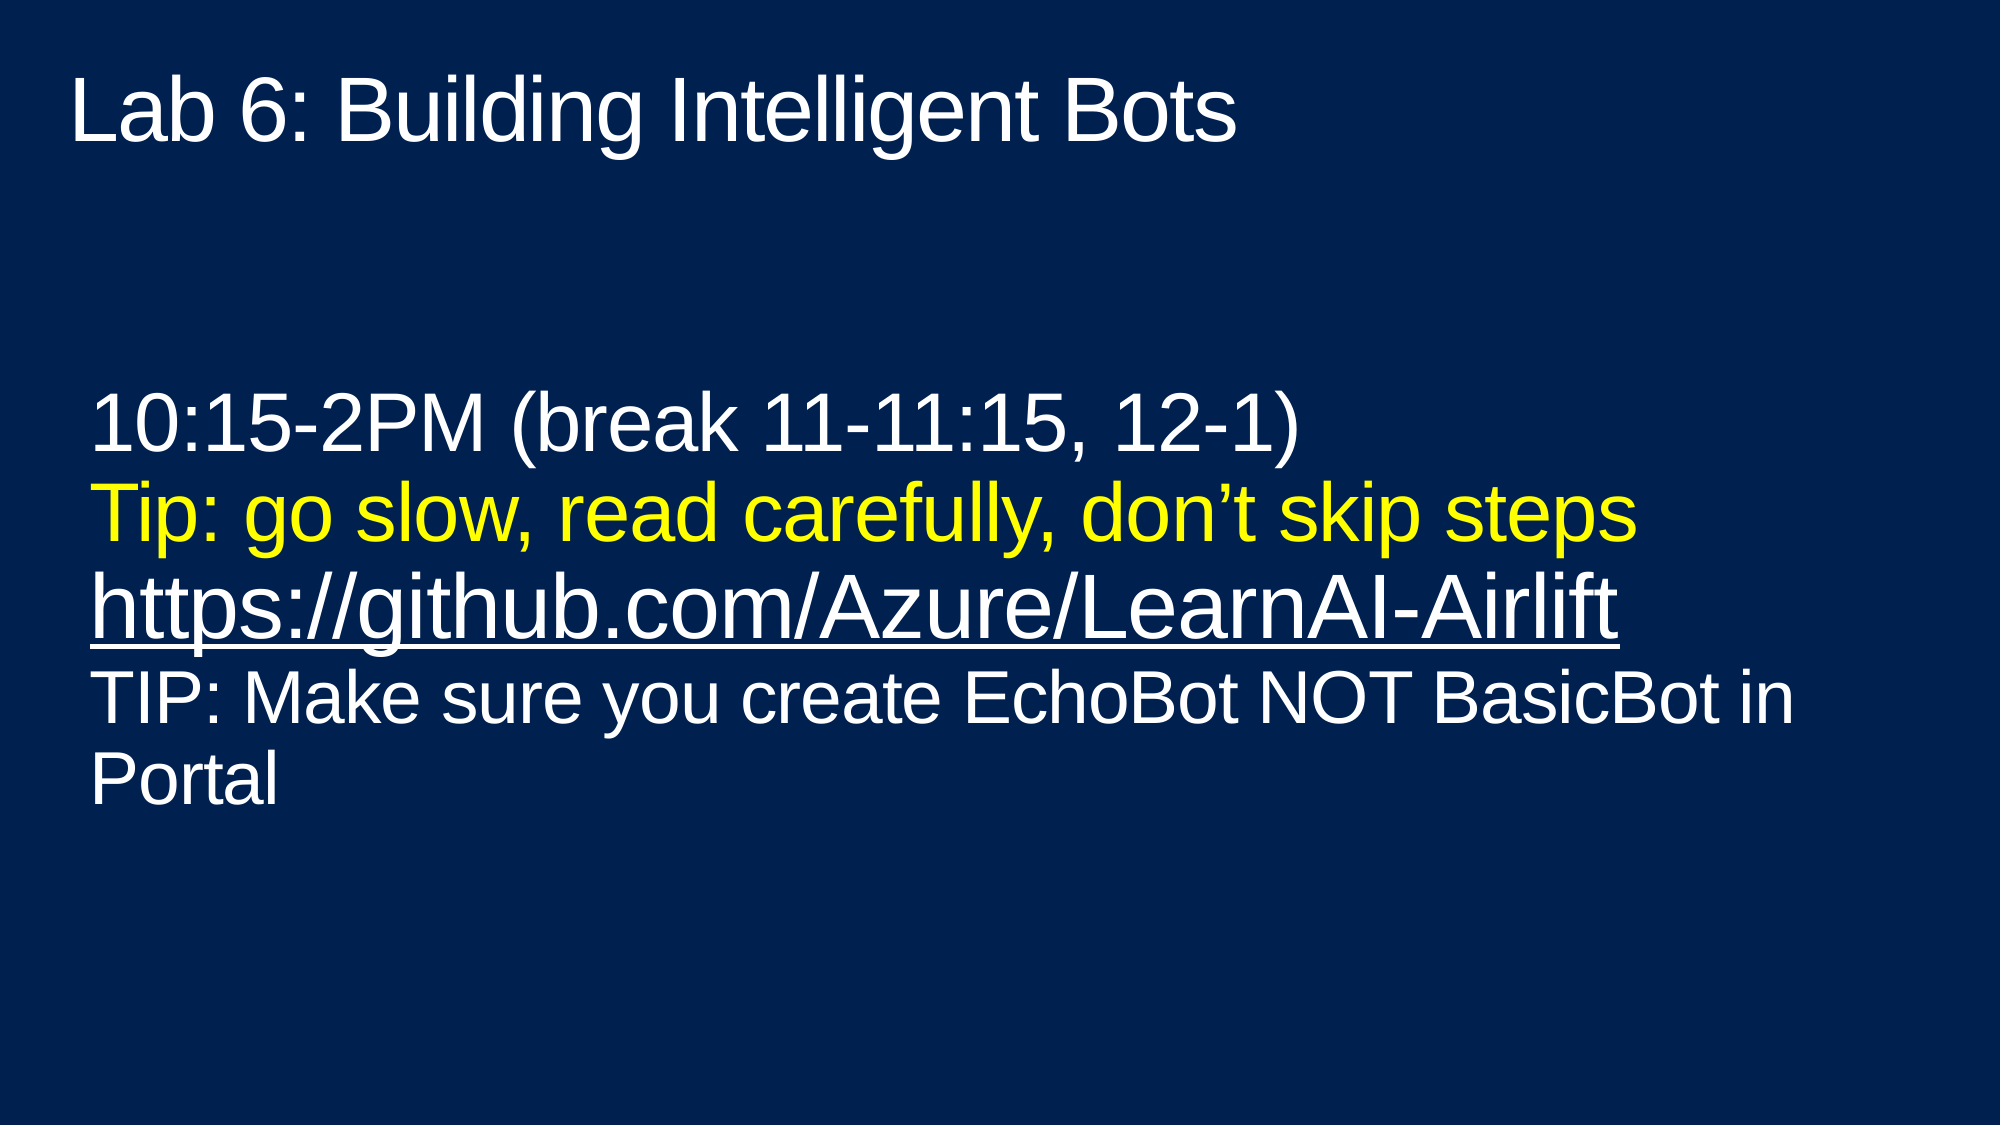

Lab 6: Building Intelligent Bots

# 10:15-2PM (break 11-11:15, 12-1) Tip: go slow, read carefully, don’t skip steps https://github.com/Azure/LearnAI-Airlift TIP: Make sure you create EchoBot NOT BasicBot in Portal